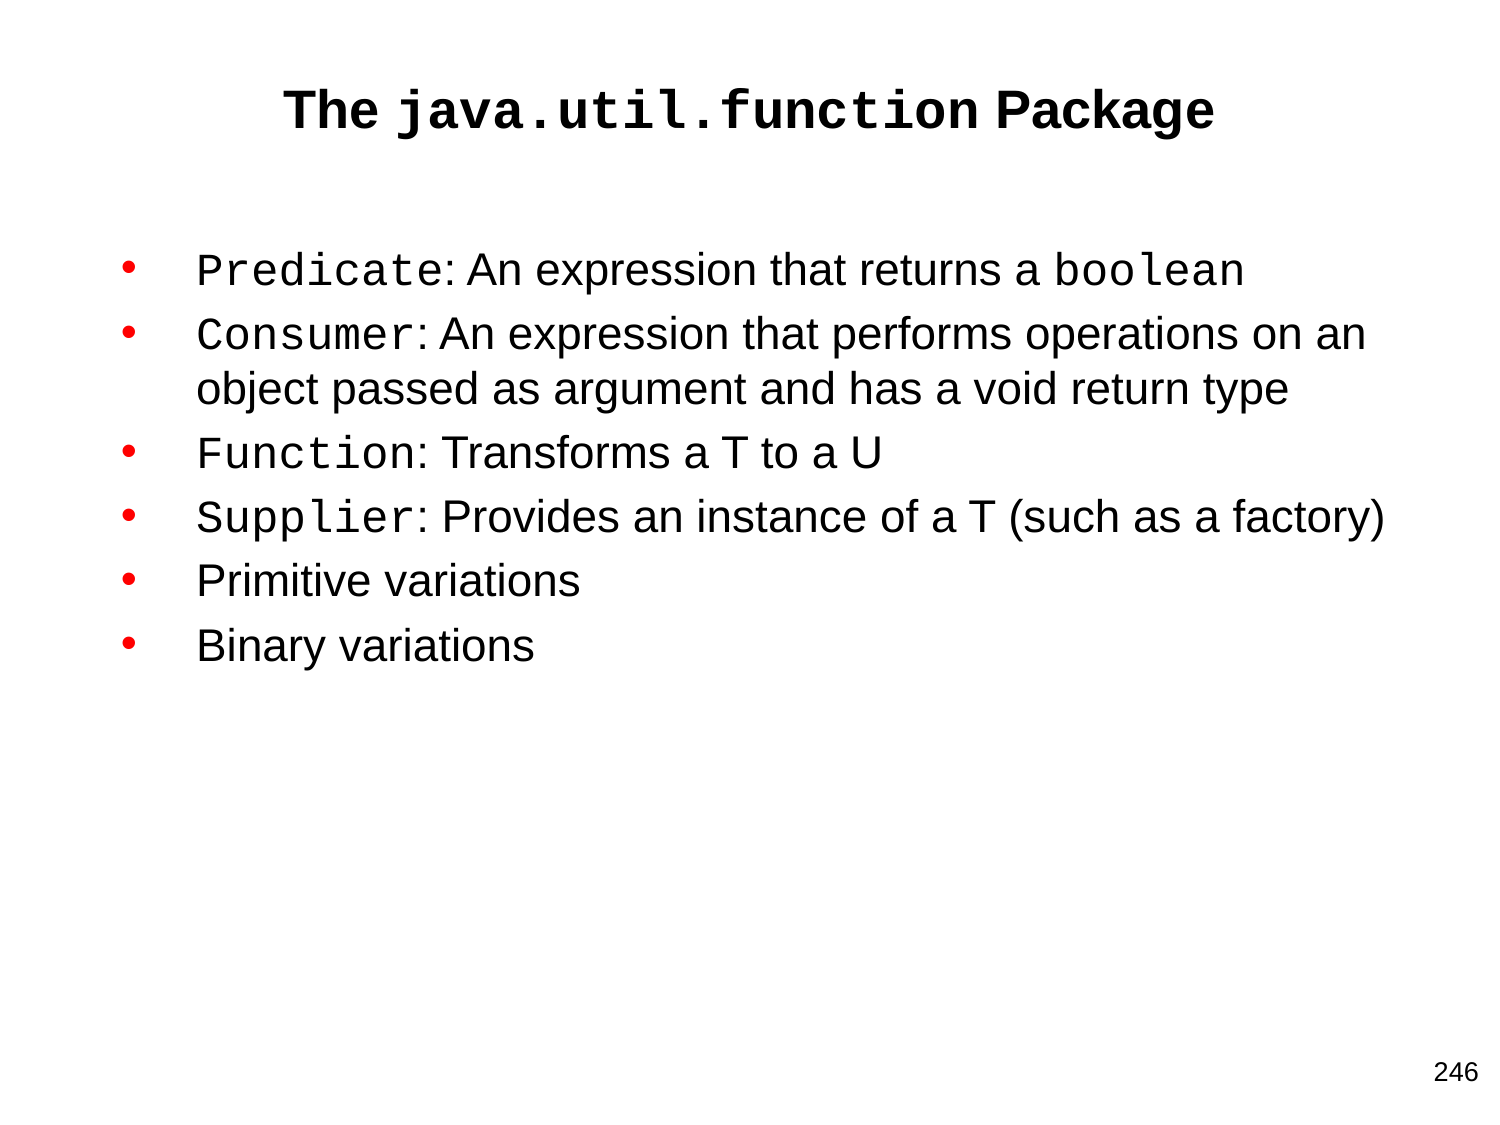

# The java.util.function Package
Predicate: An expression that returns a boolean
Consumer: An expression that performs operations on an object passed as argument and has a void return type
Function: Transforms a T to a U
Supplier: Provides an instance of a T (such as a factory)
Primitive variations
Binary variations
246